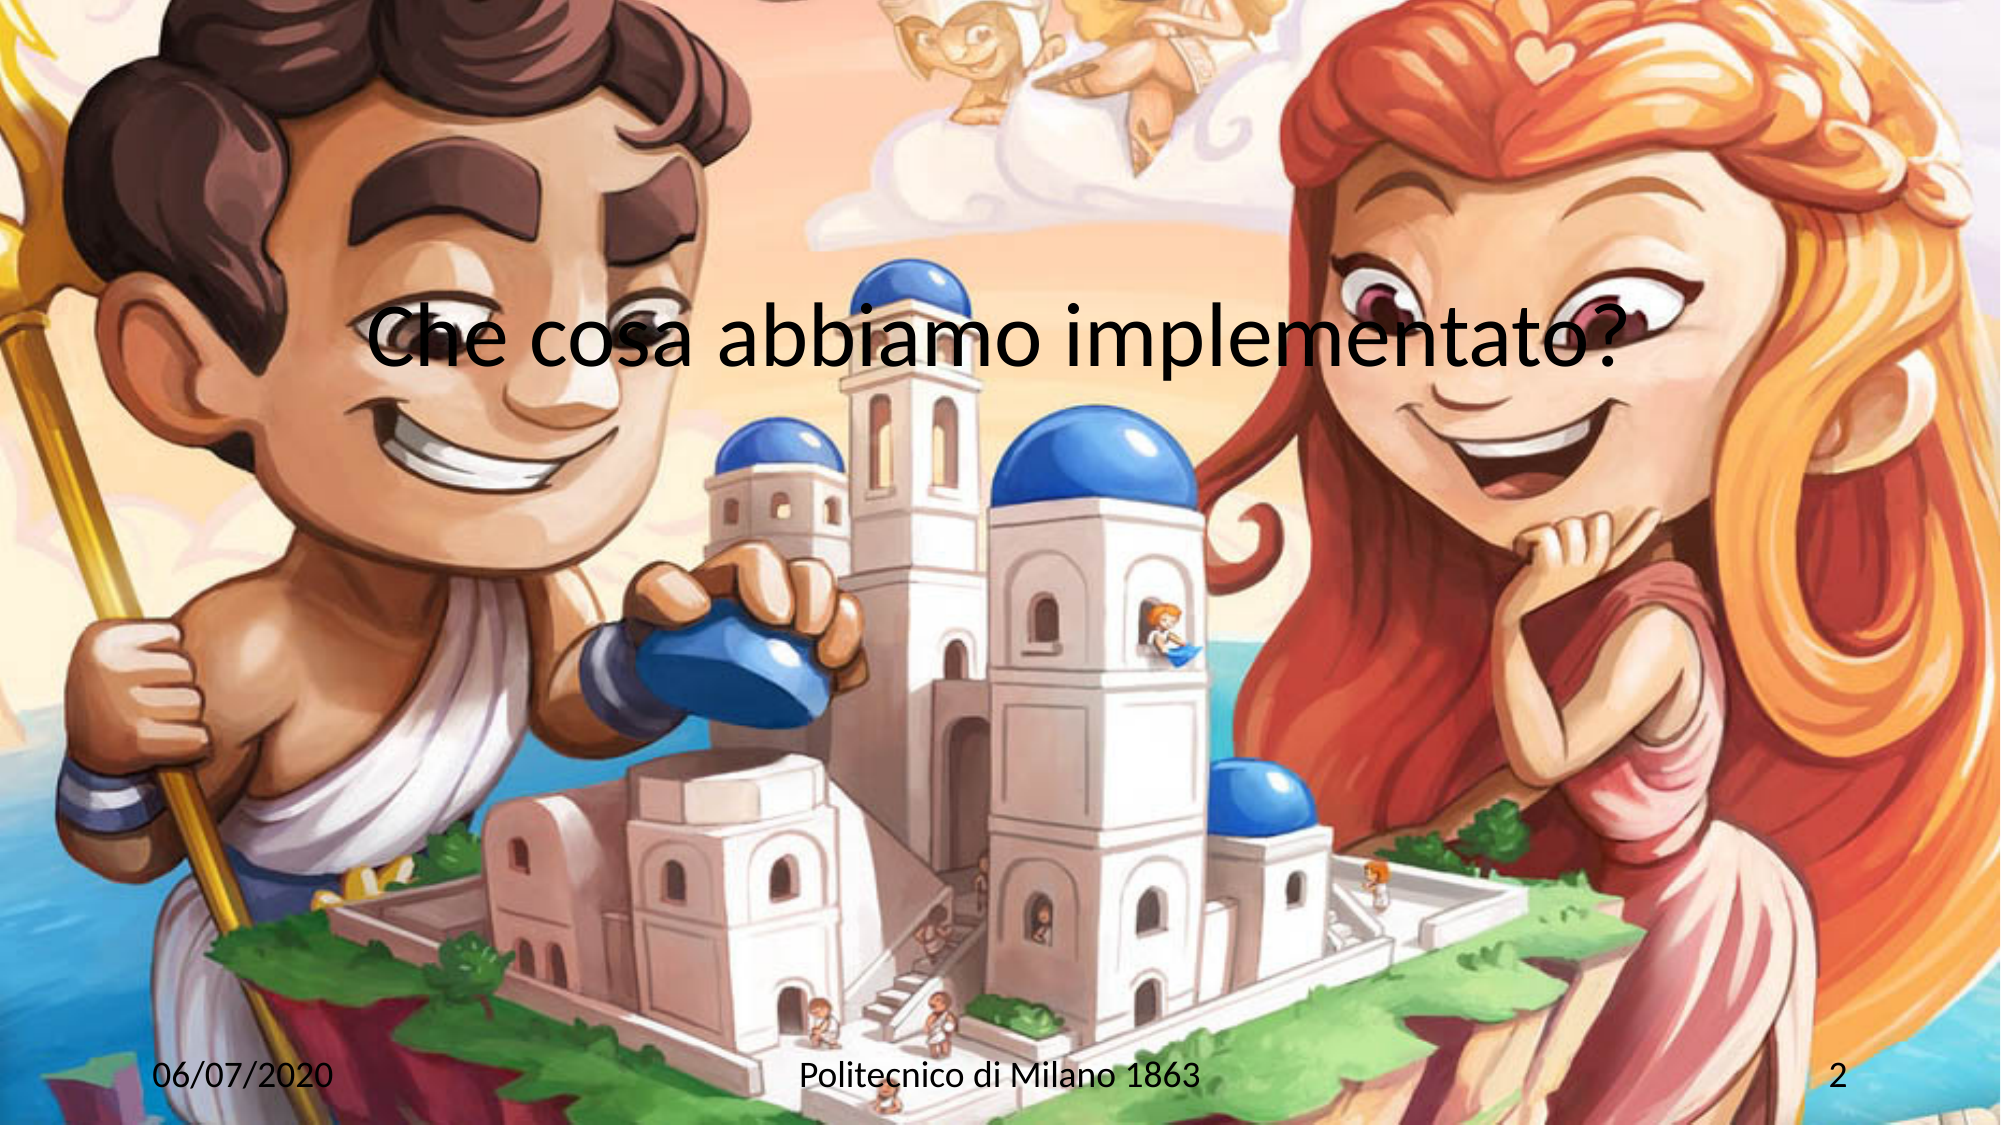

# Che cosa abbiamo implementato?
06/07/2020
Politecnico di Milano 1863
2